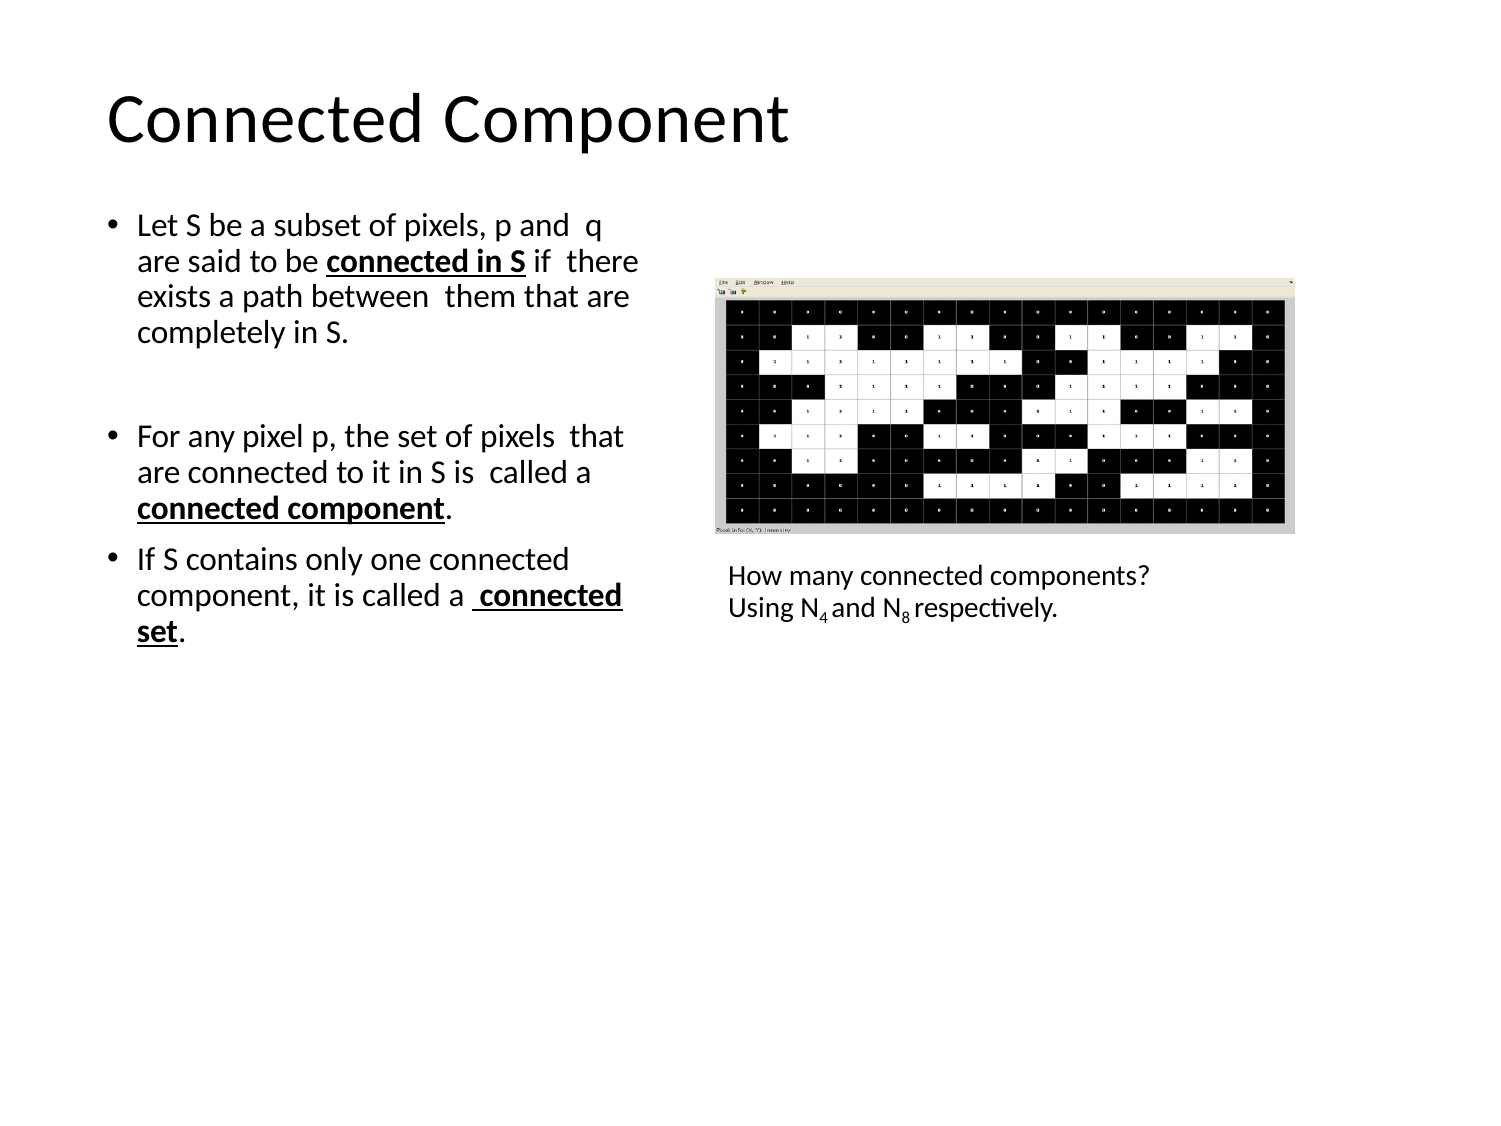

# Connected Component
Let S be a subset of pixels, p and  q are said to be connected in S if  there exists a path between  them that are completely in S.

For any pixel p, the set of pixels  that are connected to it in S is  called a connected component.

If S contains only one connected  component, it is called a  connected set.
How many connected components?  Using N4 and N8 respectively.